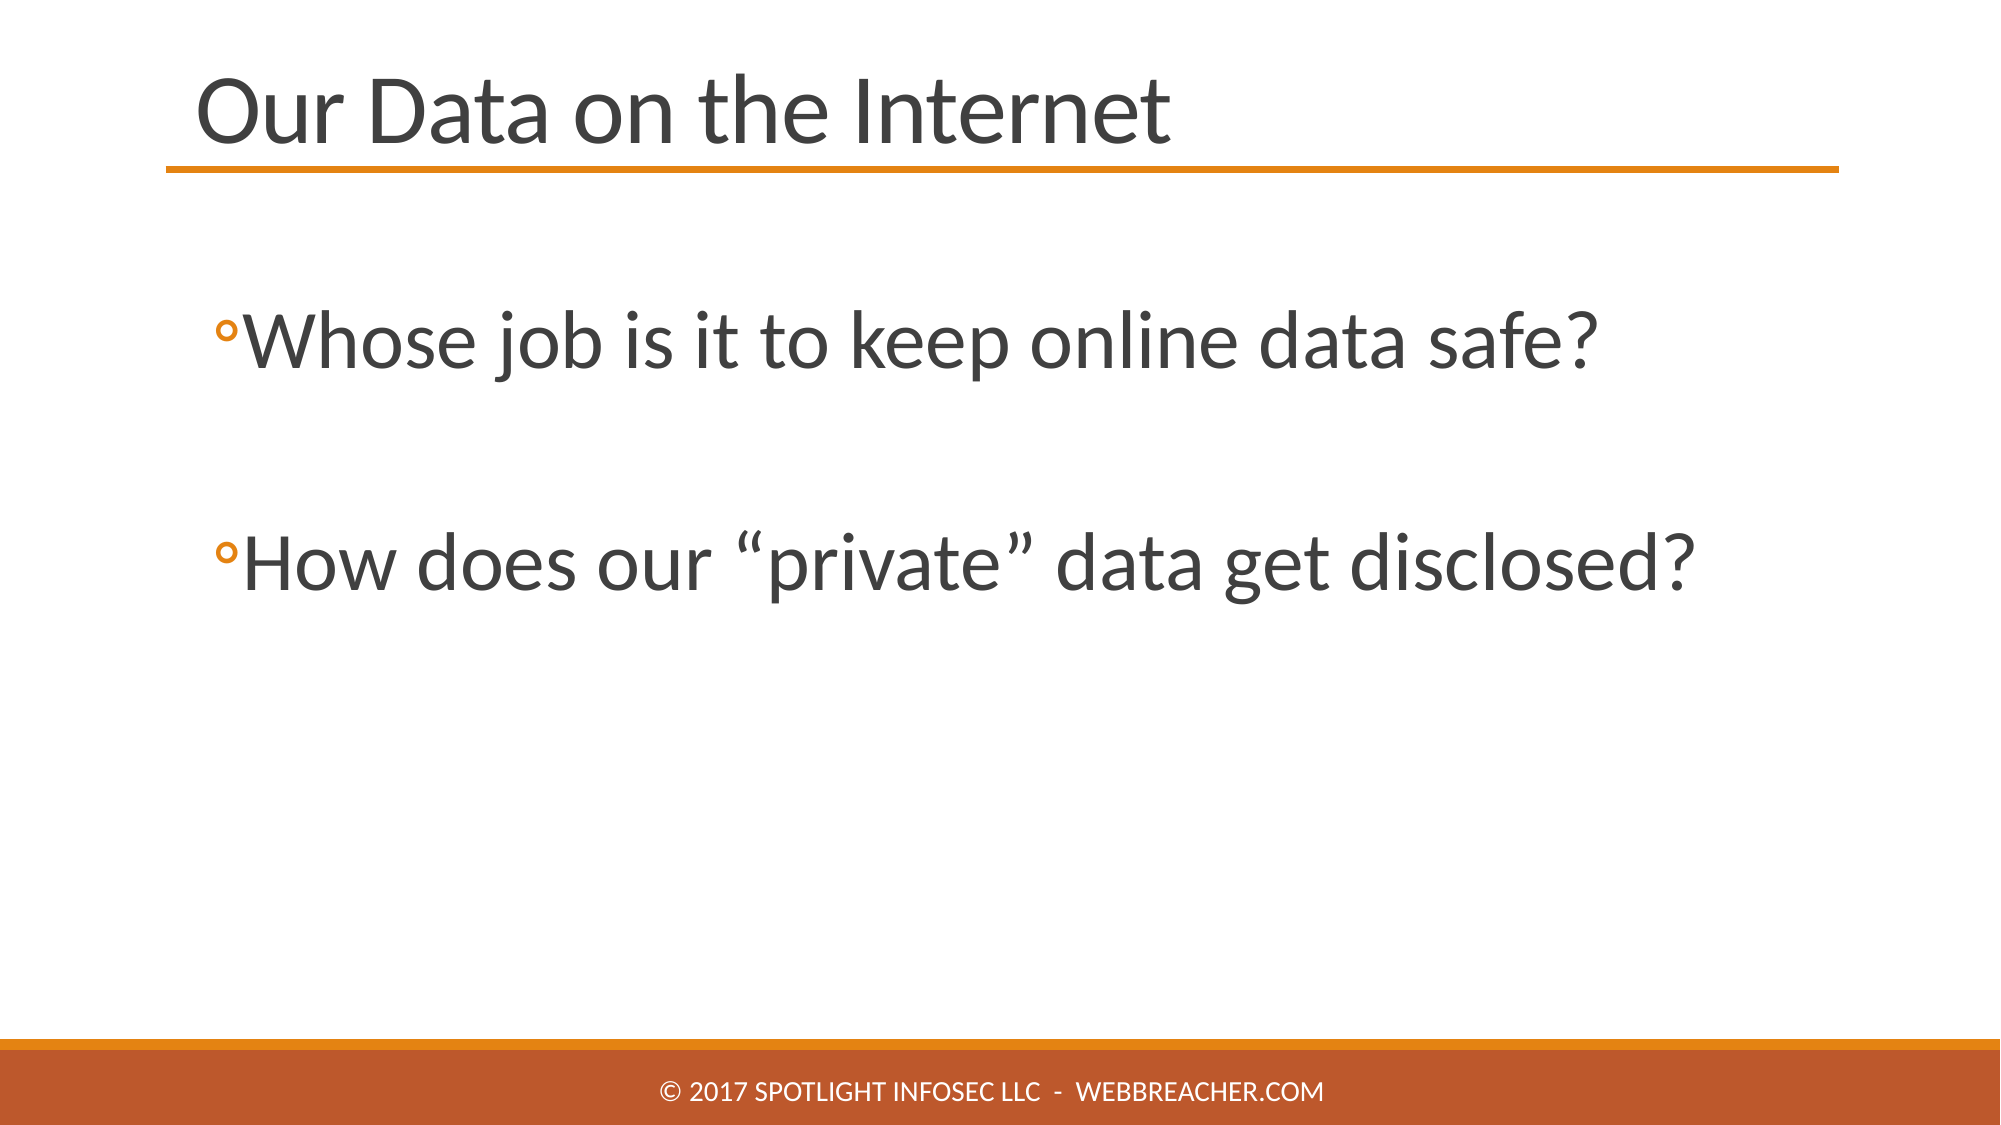

# Our Data on the Internet

Whose job is it to keep online data safe?

How does our “private” data get disclosed?
© 2017 Spotlight Infosec LLC  -  WebBreacher.com